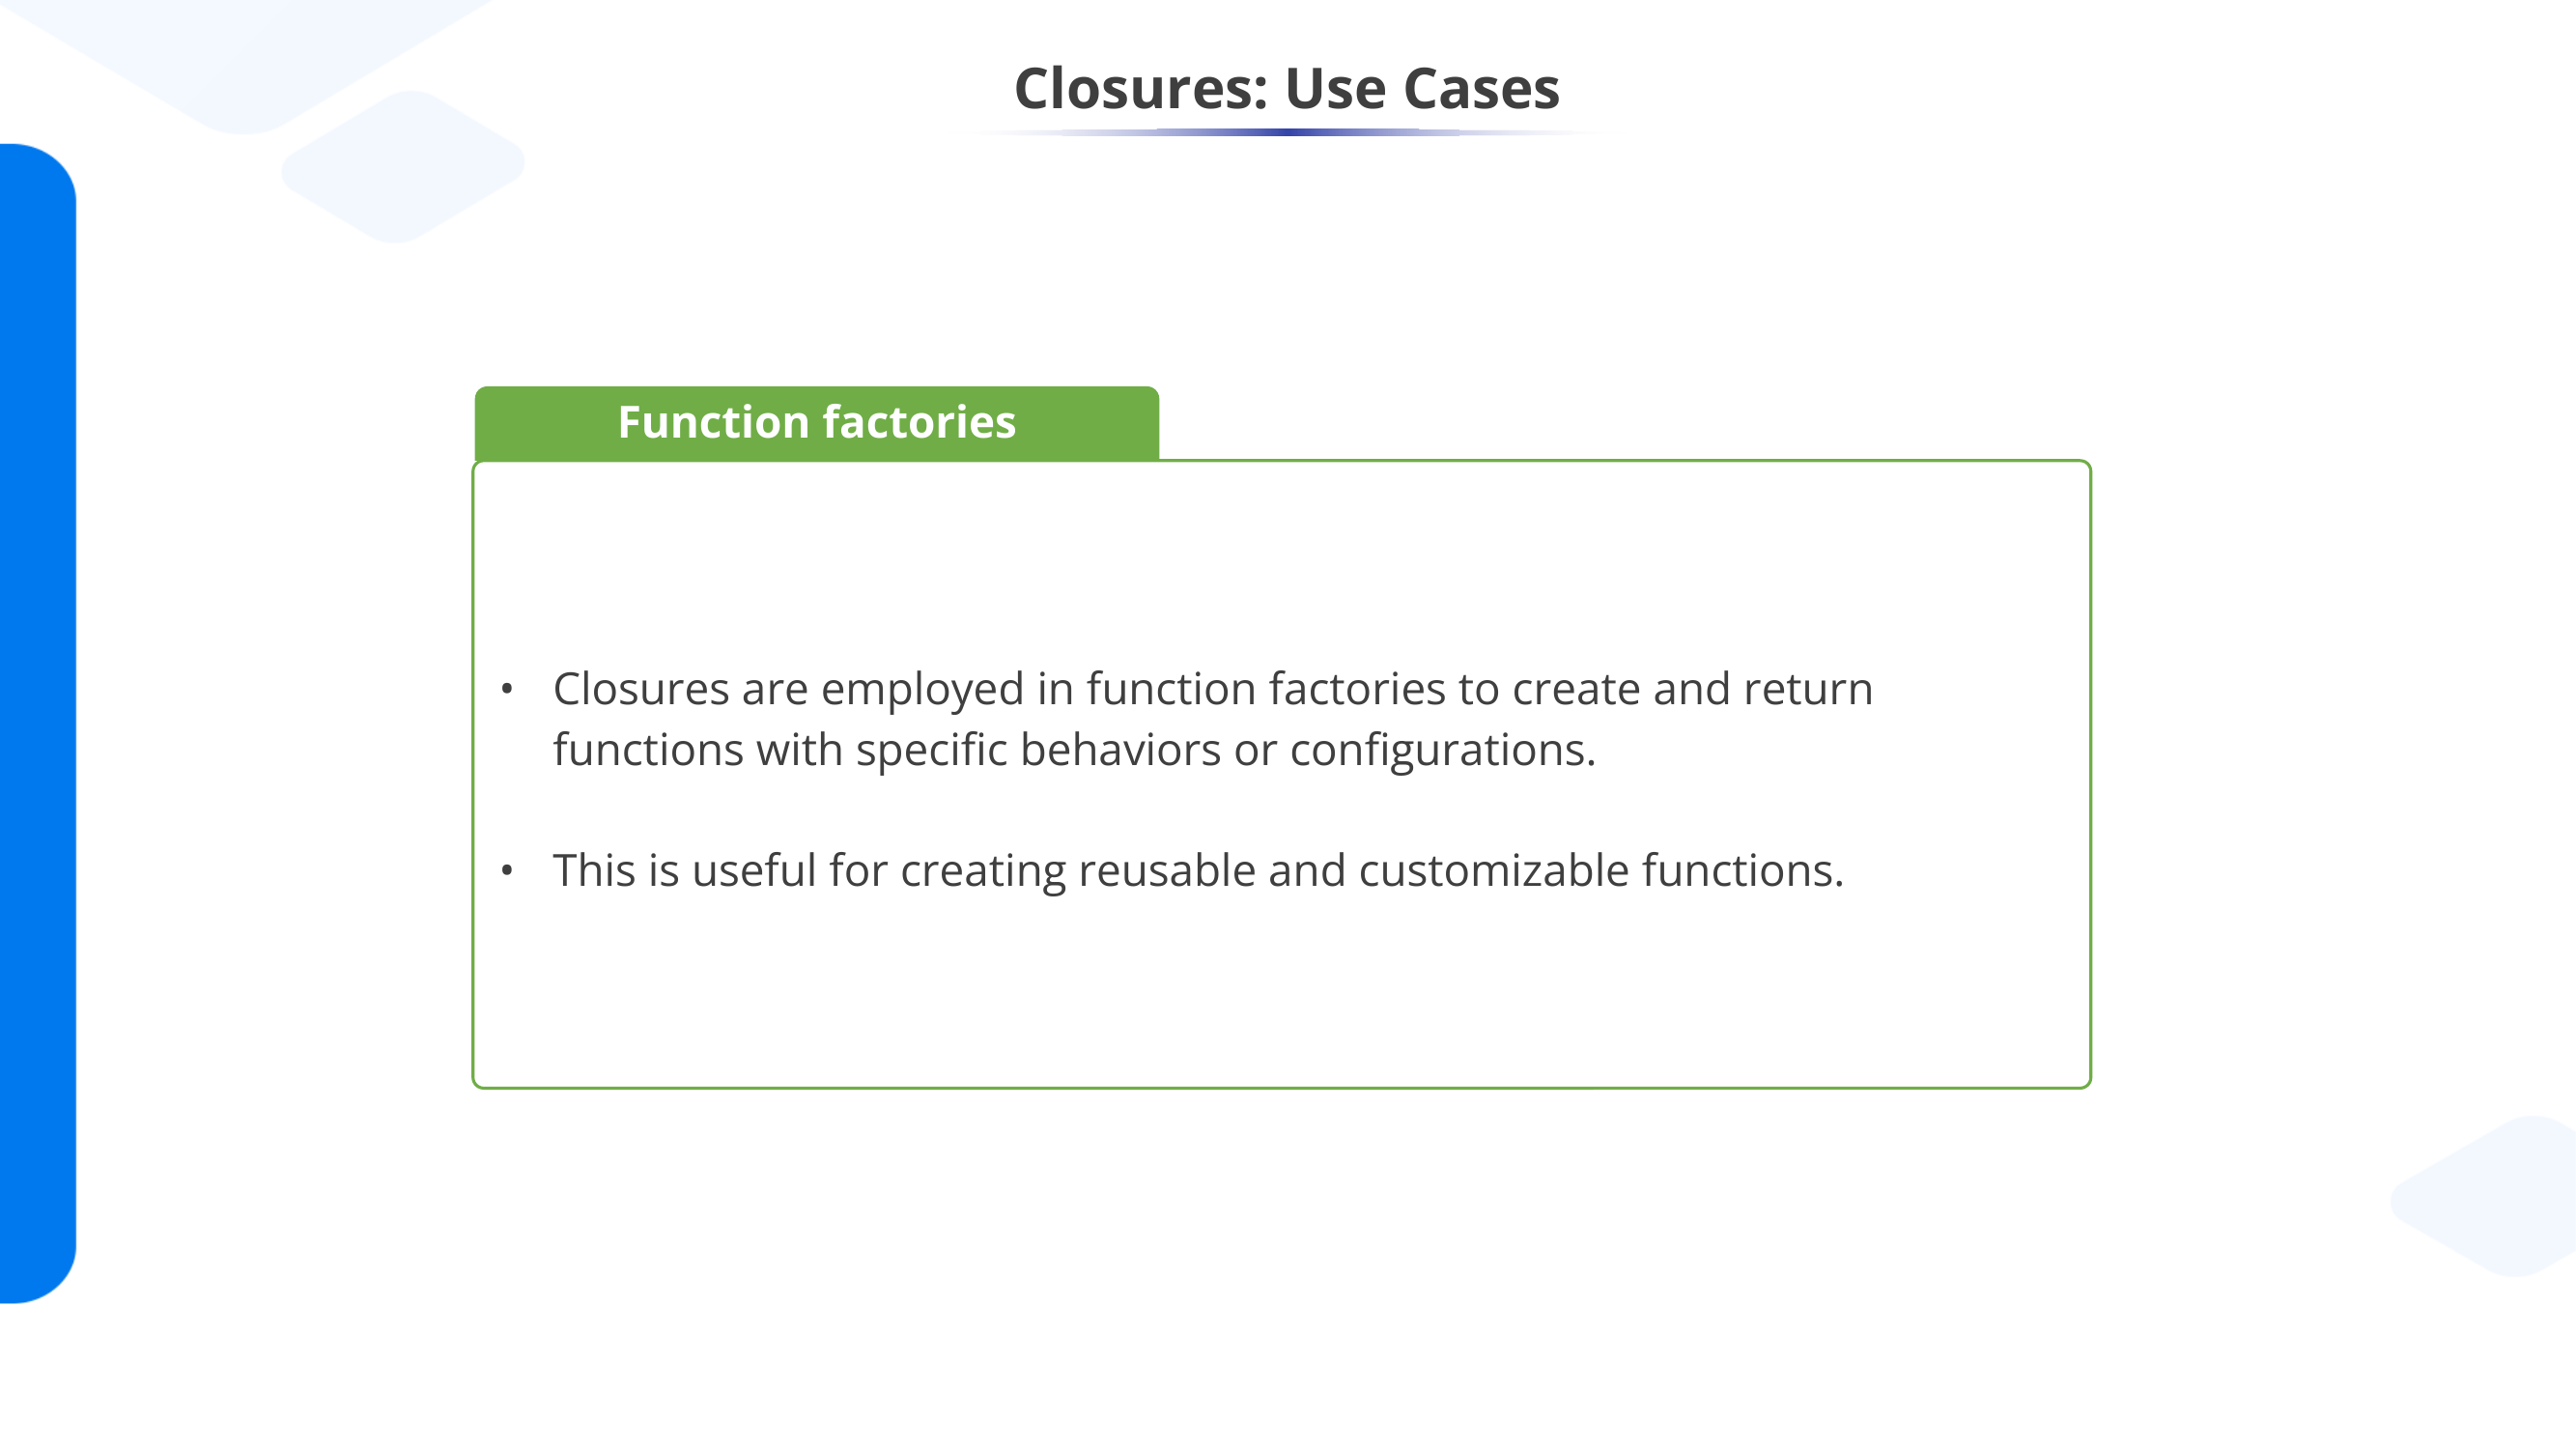

# Closures: Use Cases

Function factories

Closures are employed in function factories to create and return functions with specific behaviors or configurations.

This is useful for creating reusable and customizable functions.